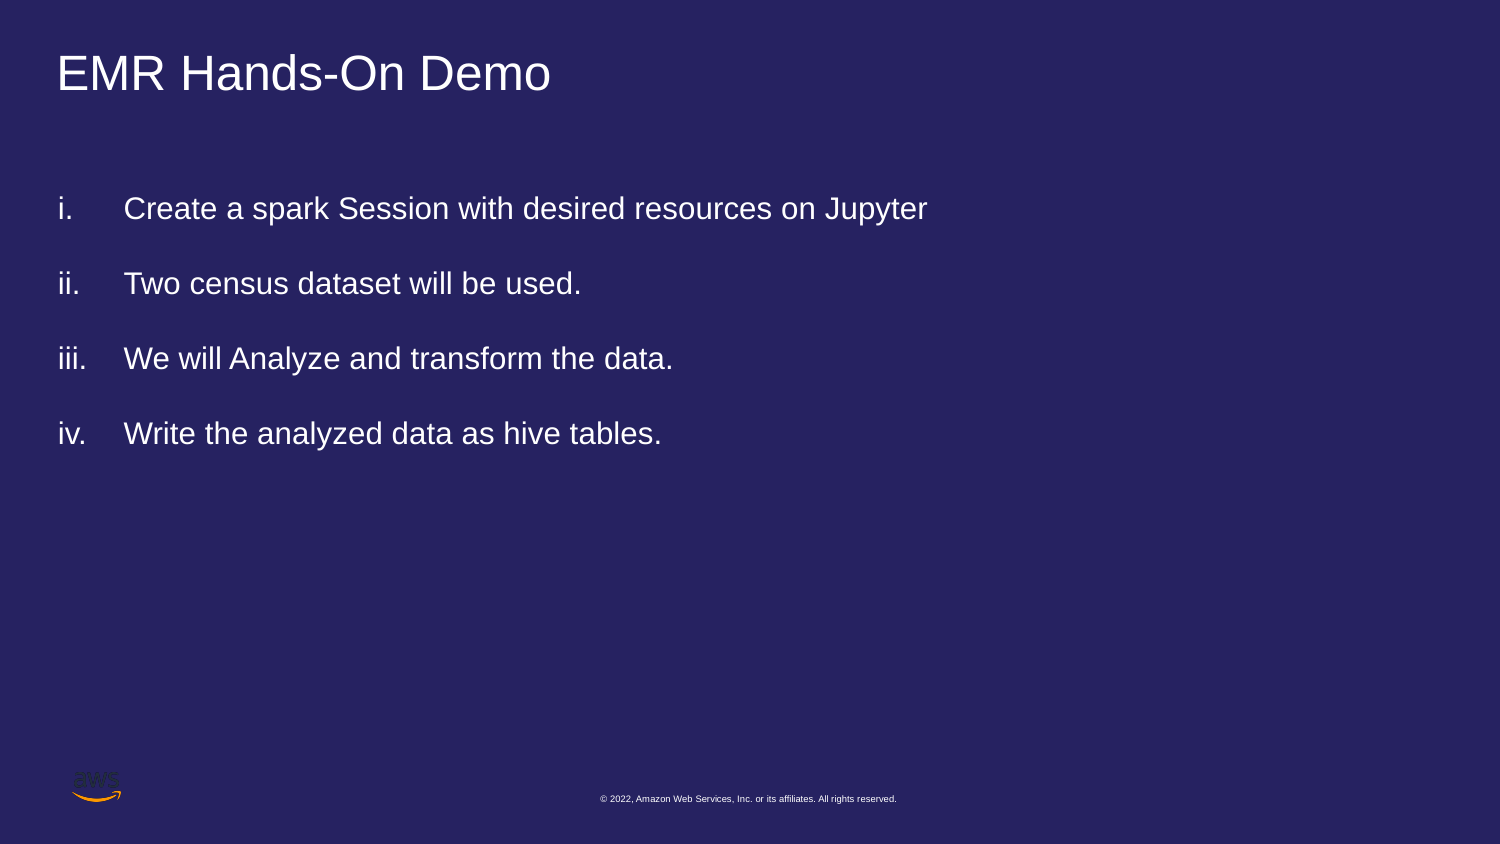

# EMR Hands-On Demo
Create a spark Session with desired resources on Jupyter

Two census dataset will be used.

We will Analyze and transform the data.

Write the analyzed data as hive tables.